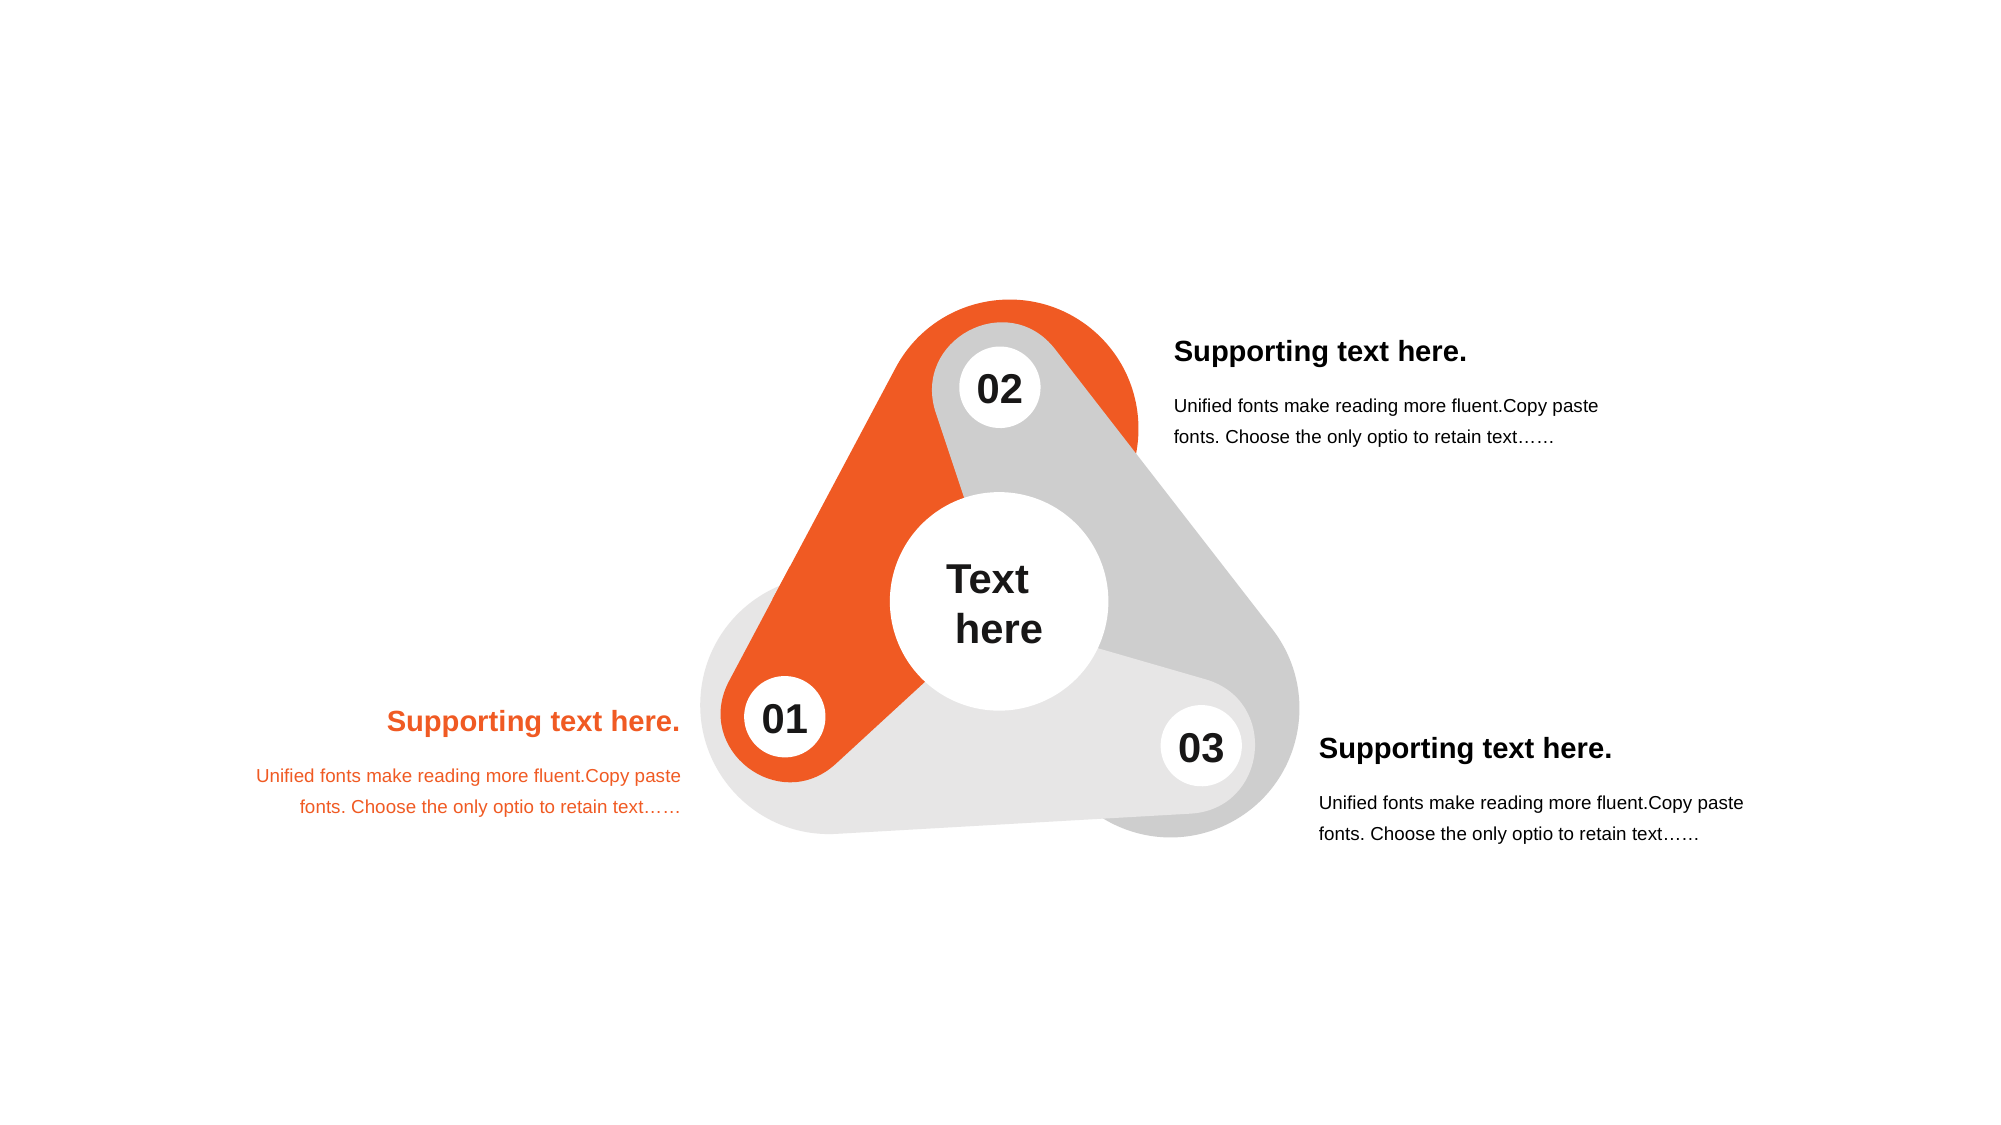

Supporting text here.
02
Unified fonts make reading more fluent.Copy paste fonts. Choose the only optio to retain text……
Text   here

01
Supporting text here.
03
Supporting text here.
Unified fonts make reading more fluent.Copy paste fonts. Choose the only optio to retain text……
Unified fonts make reading more fluent.Copy paste fonts. Choose the only optio to retain text……